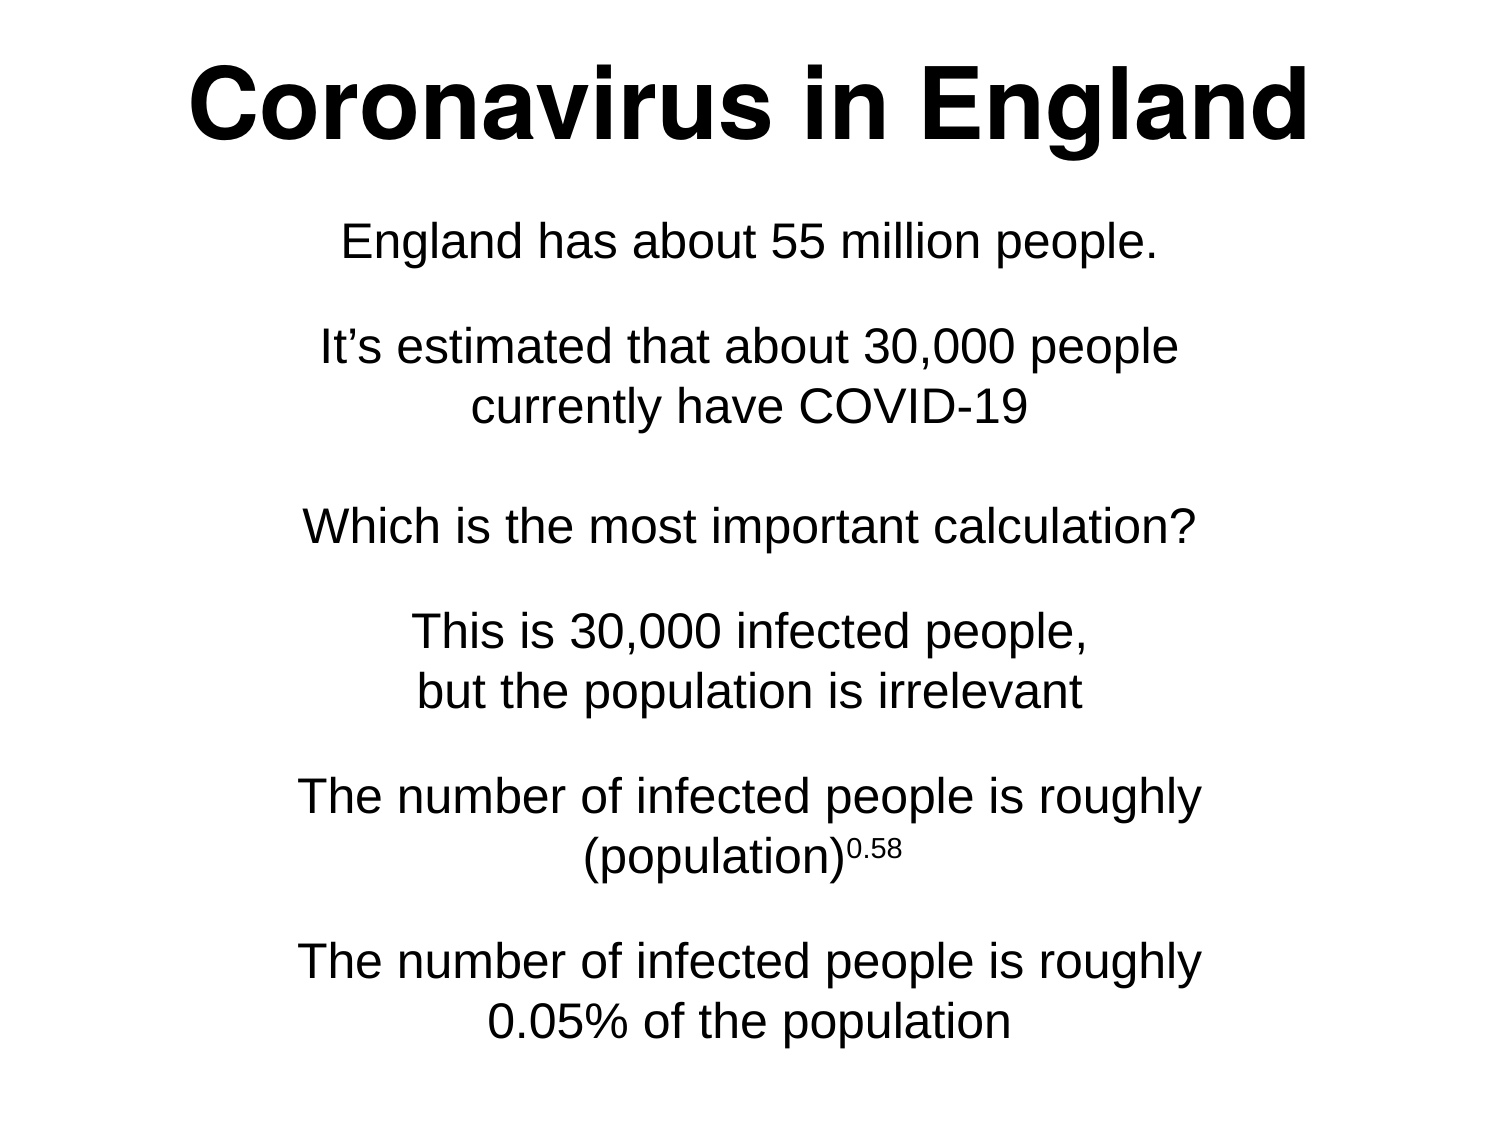

# Coronavirus in England
England has about 55 million people.

It’s estimated that about 30,000 people
currently have COVID-19

Which is the most important calculation?

This is 30,000 infected people,
but the population is irrelevant

The number of infected people is roughly
(population)0.58

The number of infected people is roughly
0.05% of the population